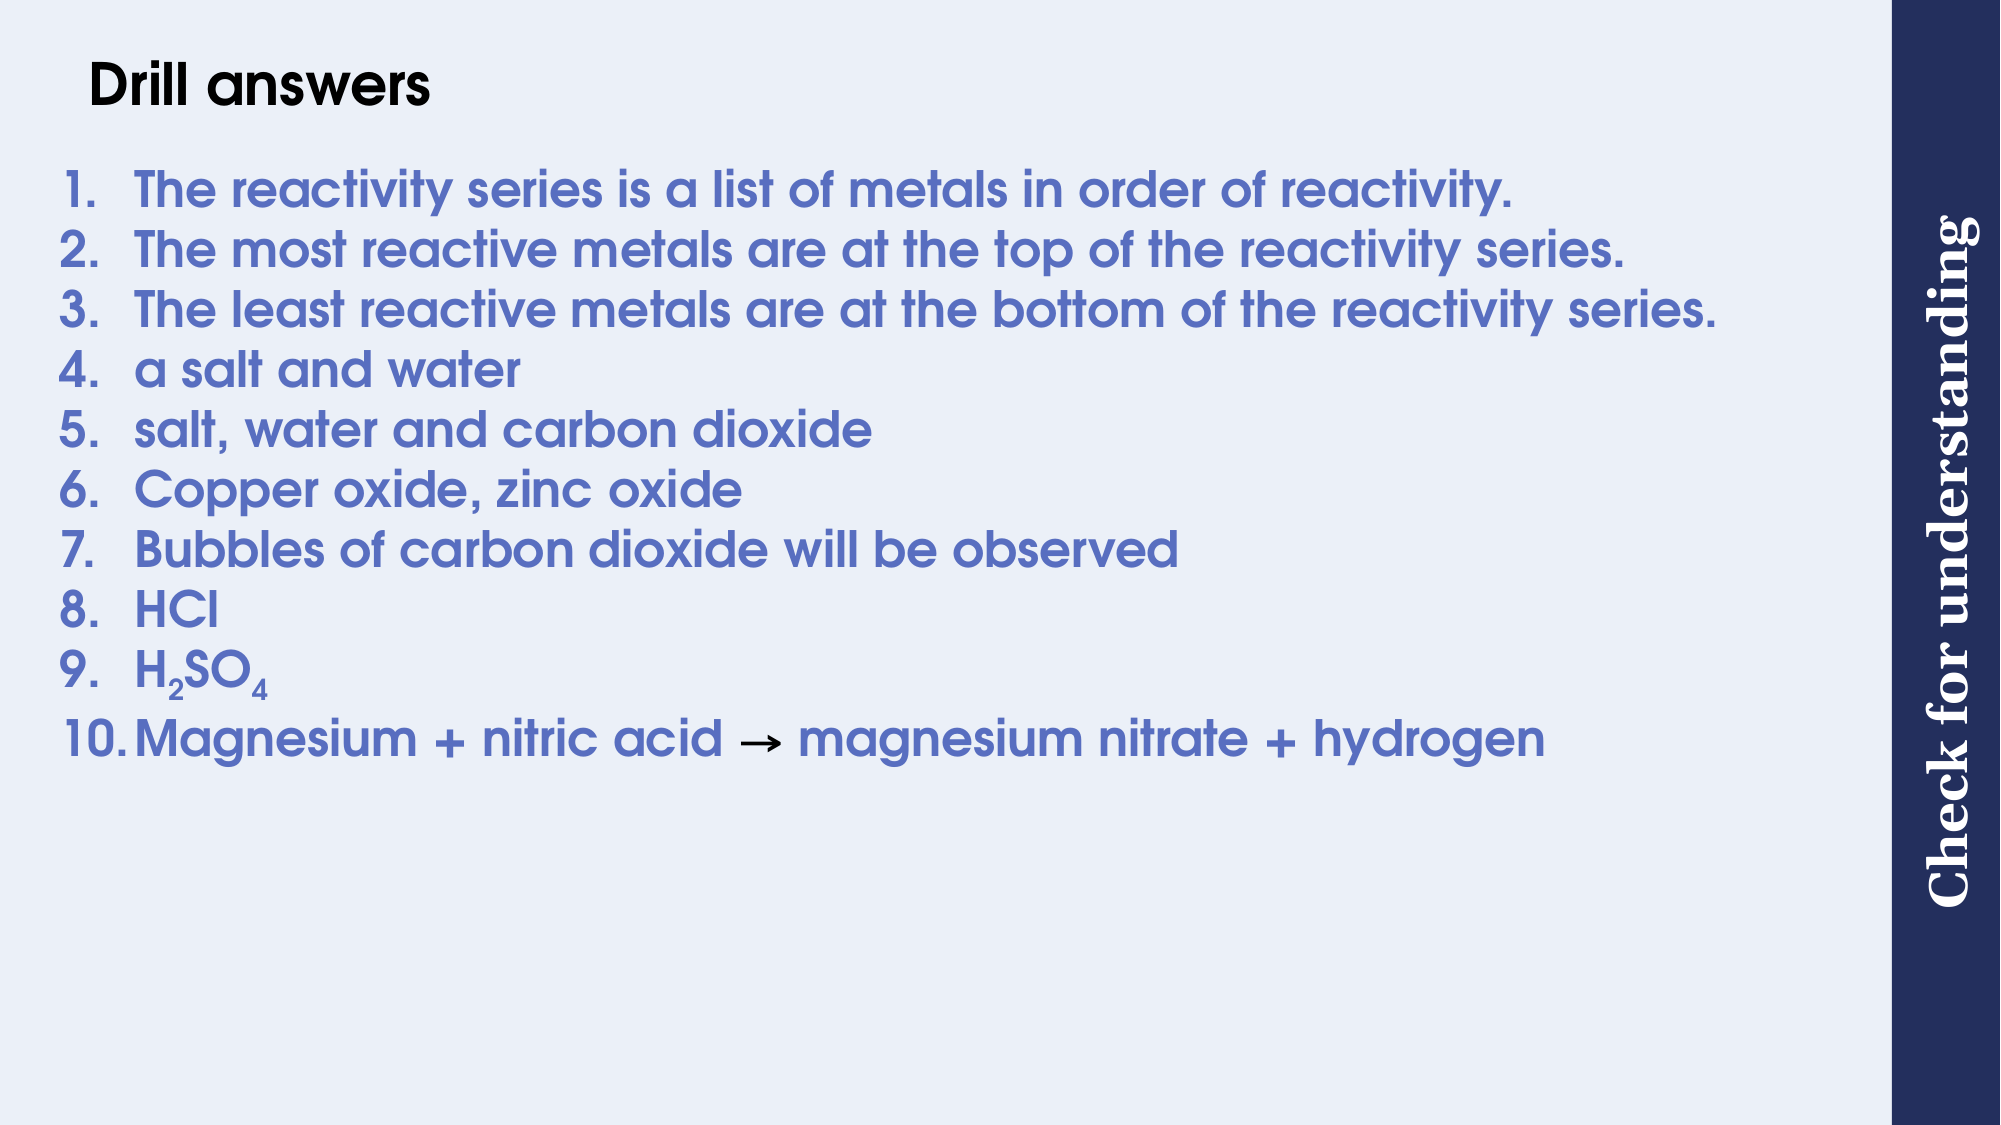

# Drill answers
The reactivity series is a list of metals in order of reactivity.
The most reactive metals are at the top of the reactivity series.
The least reactive metals are at the bottom of the reactivity series.
a salt and water
salt, water and carbon dioxide
Copper oxide, zinc oxide
Bubbles of carbon dioxide will be observed
HCl
H2SO4
Magnesium + nitric acid → magnesium nitrate + hydrogen